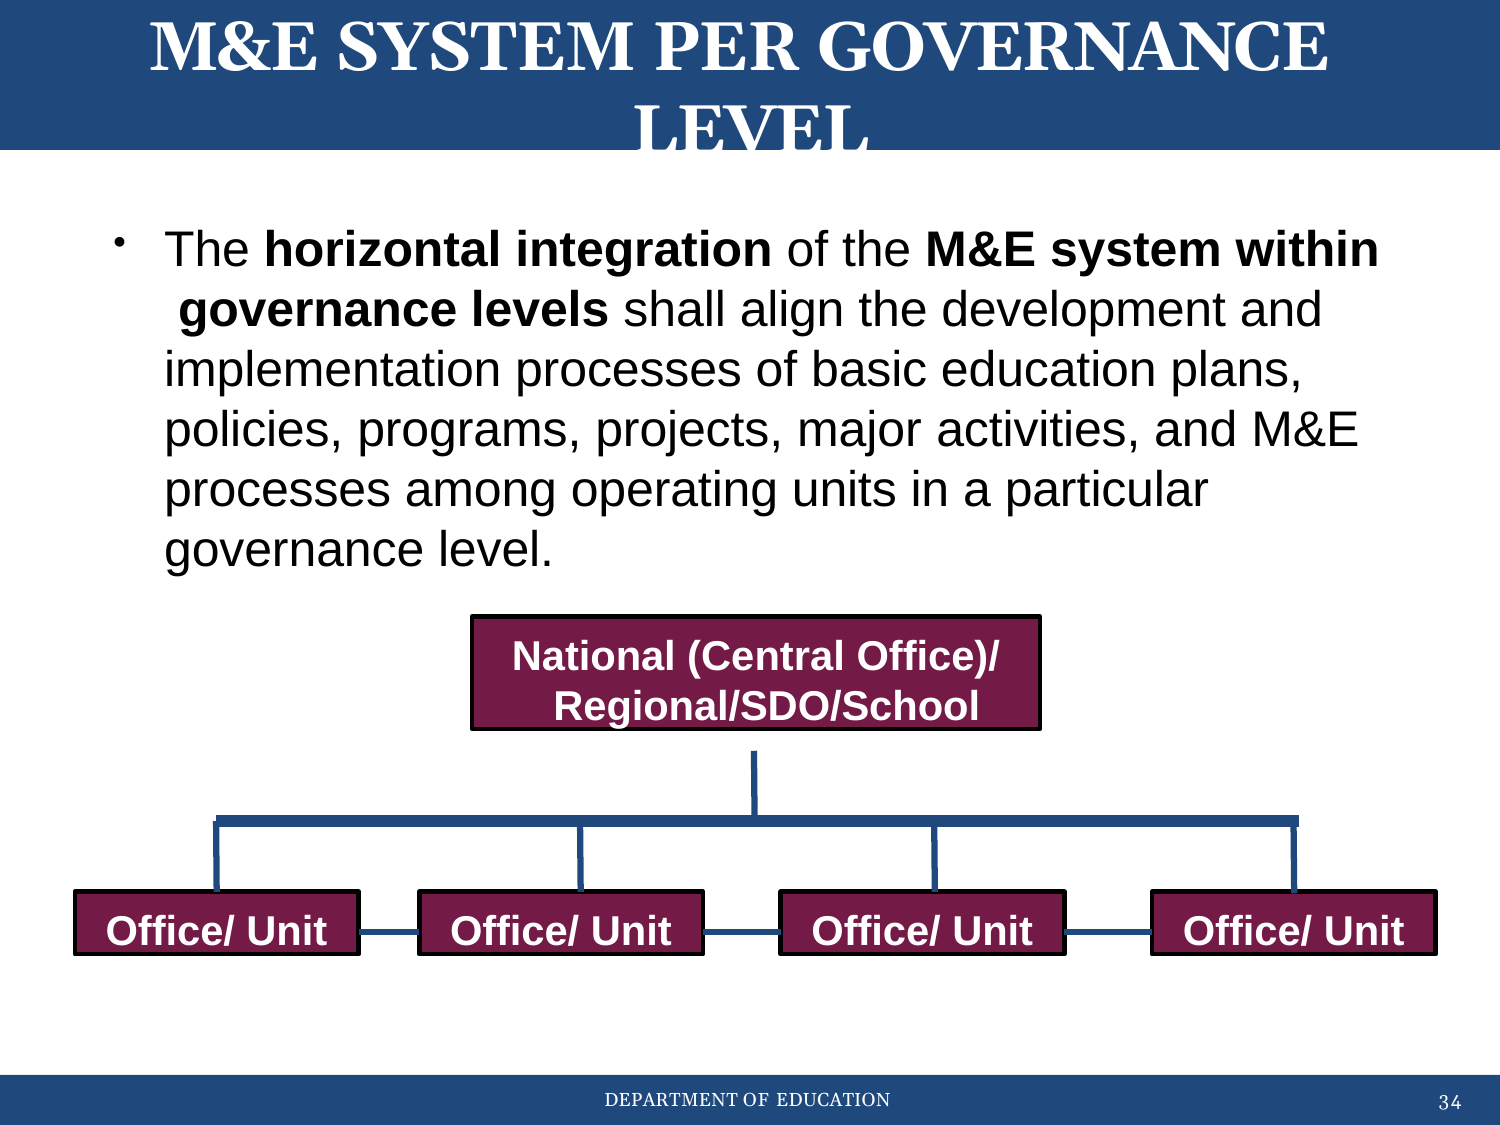

# M&E SYSTEM PER GOVERNANCE  LEVEL
The horizontal integration of the M&E system within  governance levels shall align the development and  implementation processes of basic education plans,  policies, programs, projects, major activities, and M&E  processes among operating units in a particular  governance level.
National (Central Office)/  Regional/SDO/School

Office/ Unit
Office/ Unit
Office/ Unit
Office/ Unit

DEPARTMENT OF EDUCATION
34